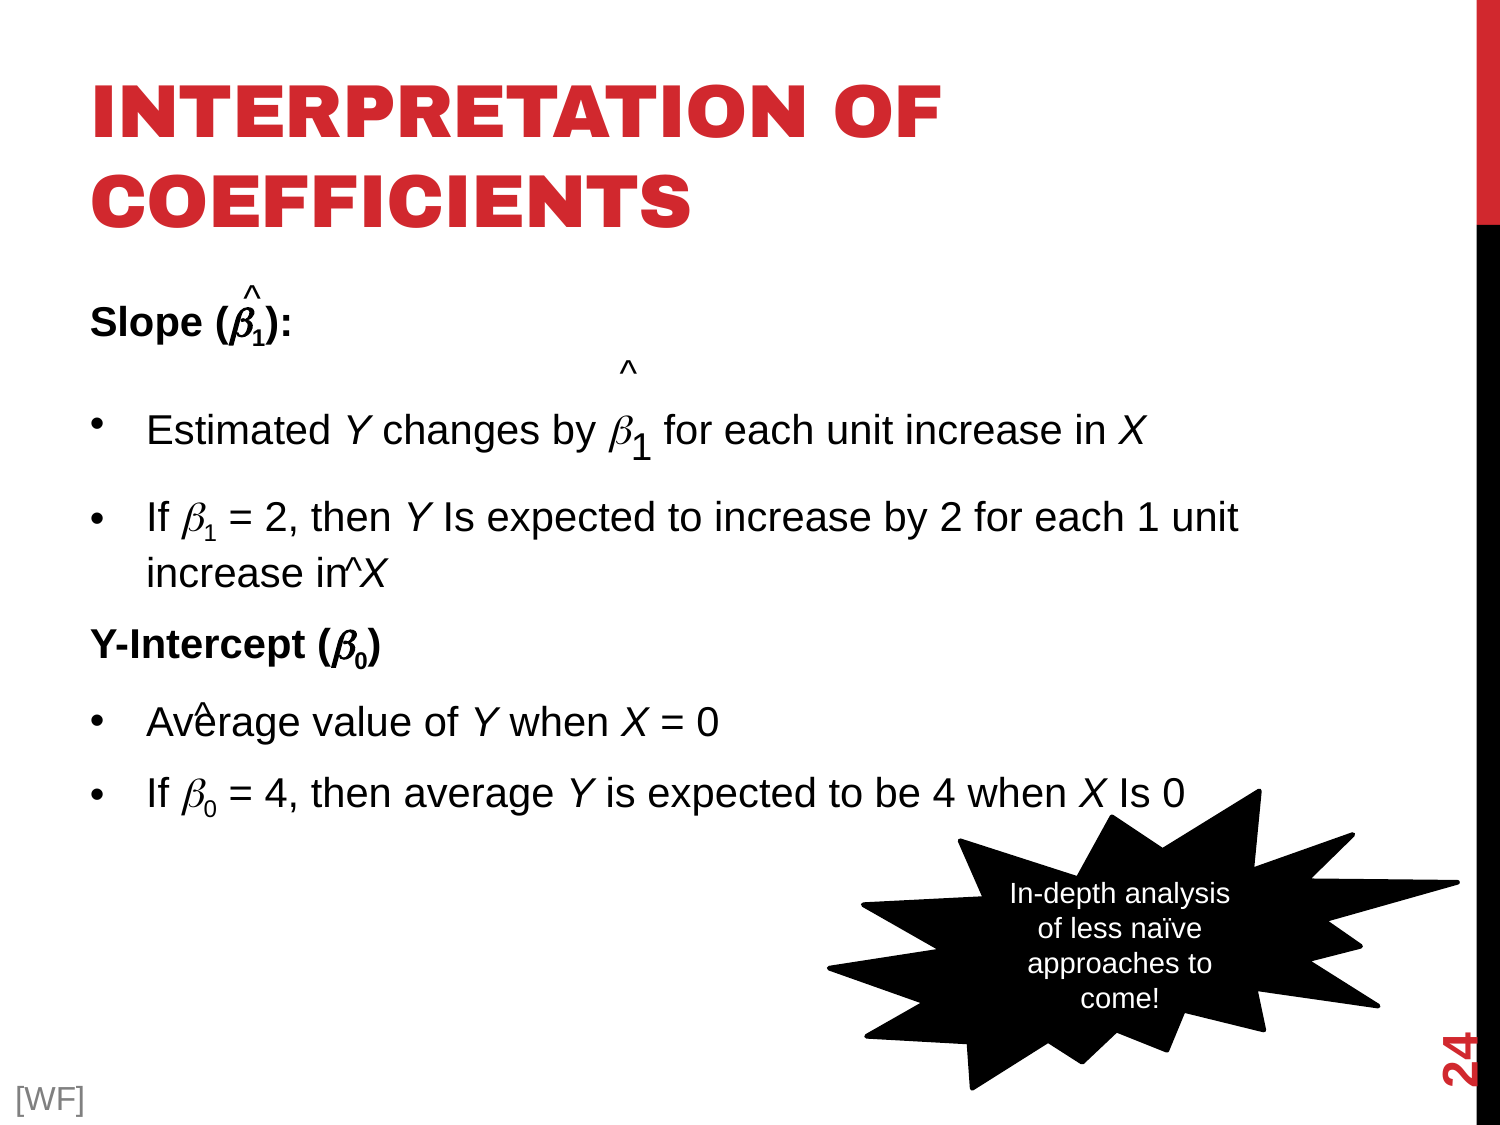

# Interpretation of Coefficients
^
Slope (β1):
Estimated Y changes by β1 for each unit increase in X
If β1 = 2, then Y Is expected to increase by 2 for each 1 unit increase in X
Y-Intercept (β0)
Average value of Y when X = 0
If β0 = 4, then average Y is expected to be 4 when X Is 0
^
^
^
In-depth analysis of less naïve approaches to come!
24
[WF]